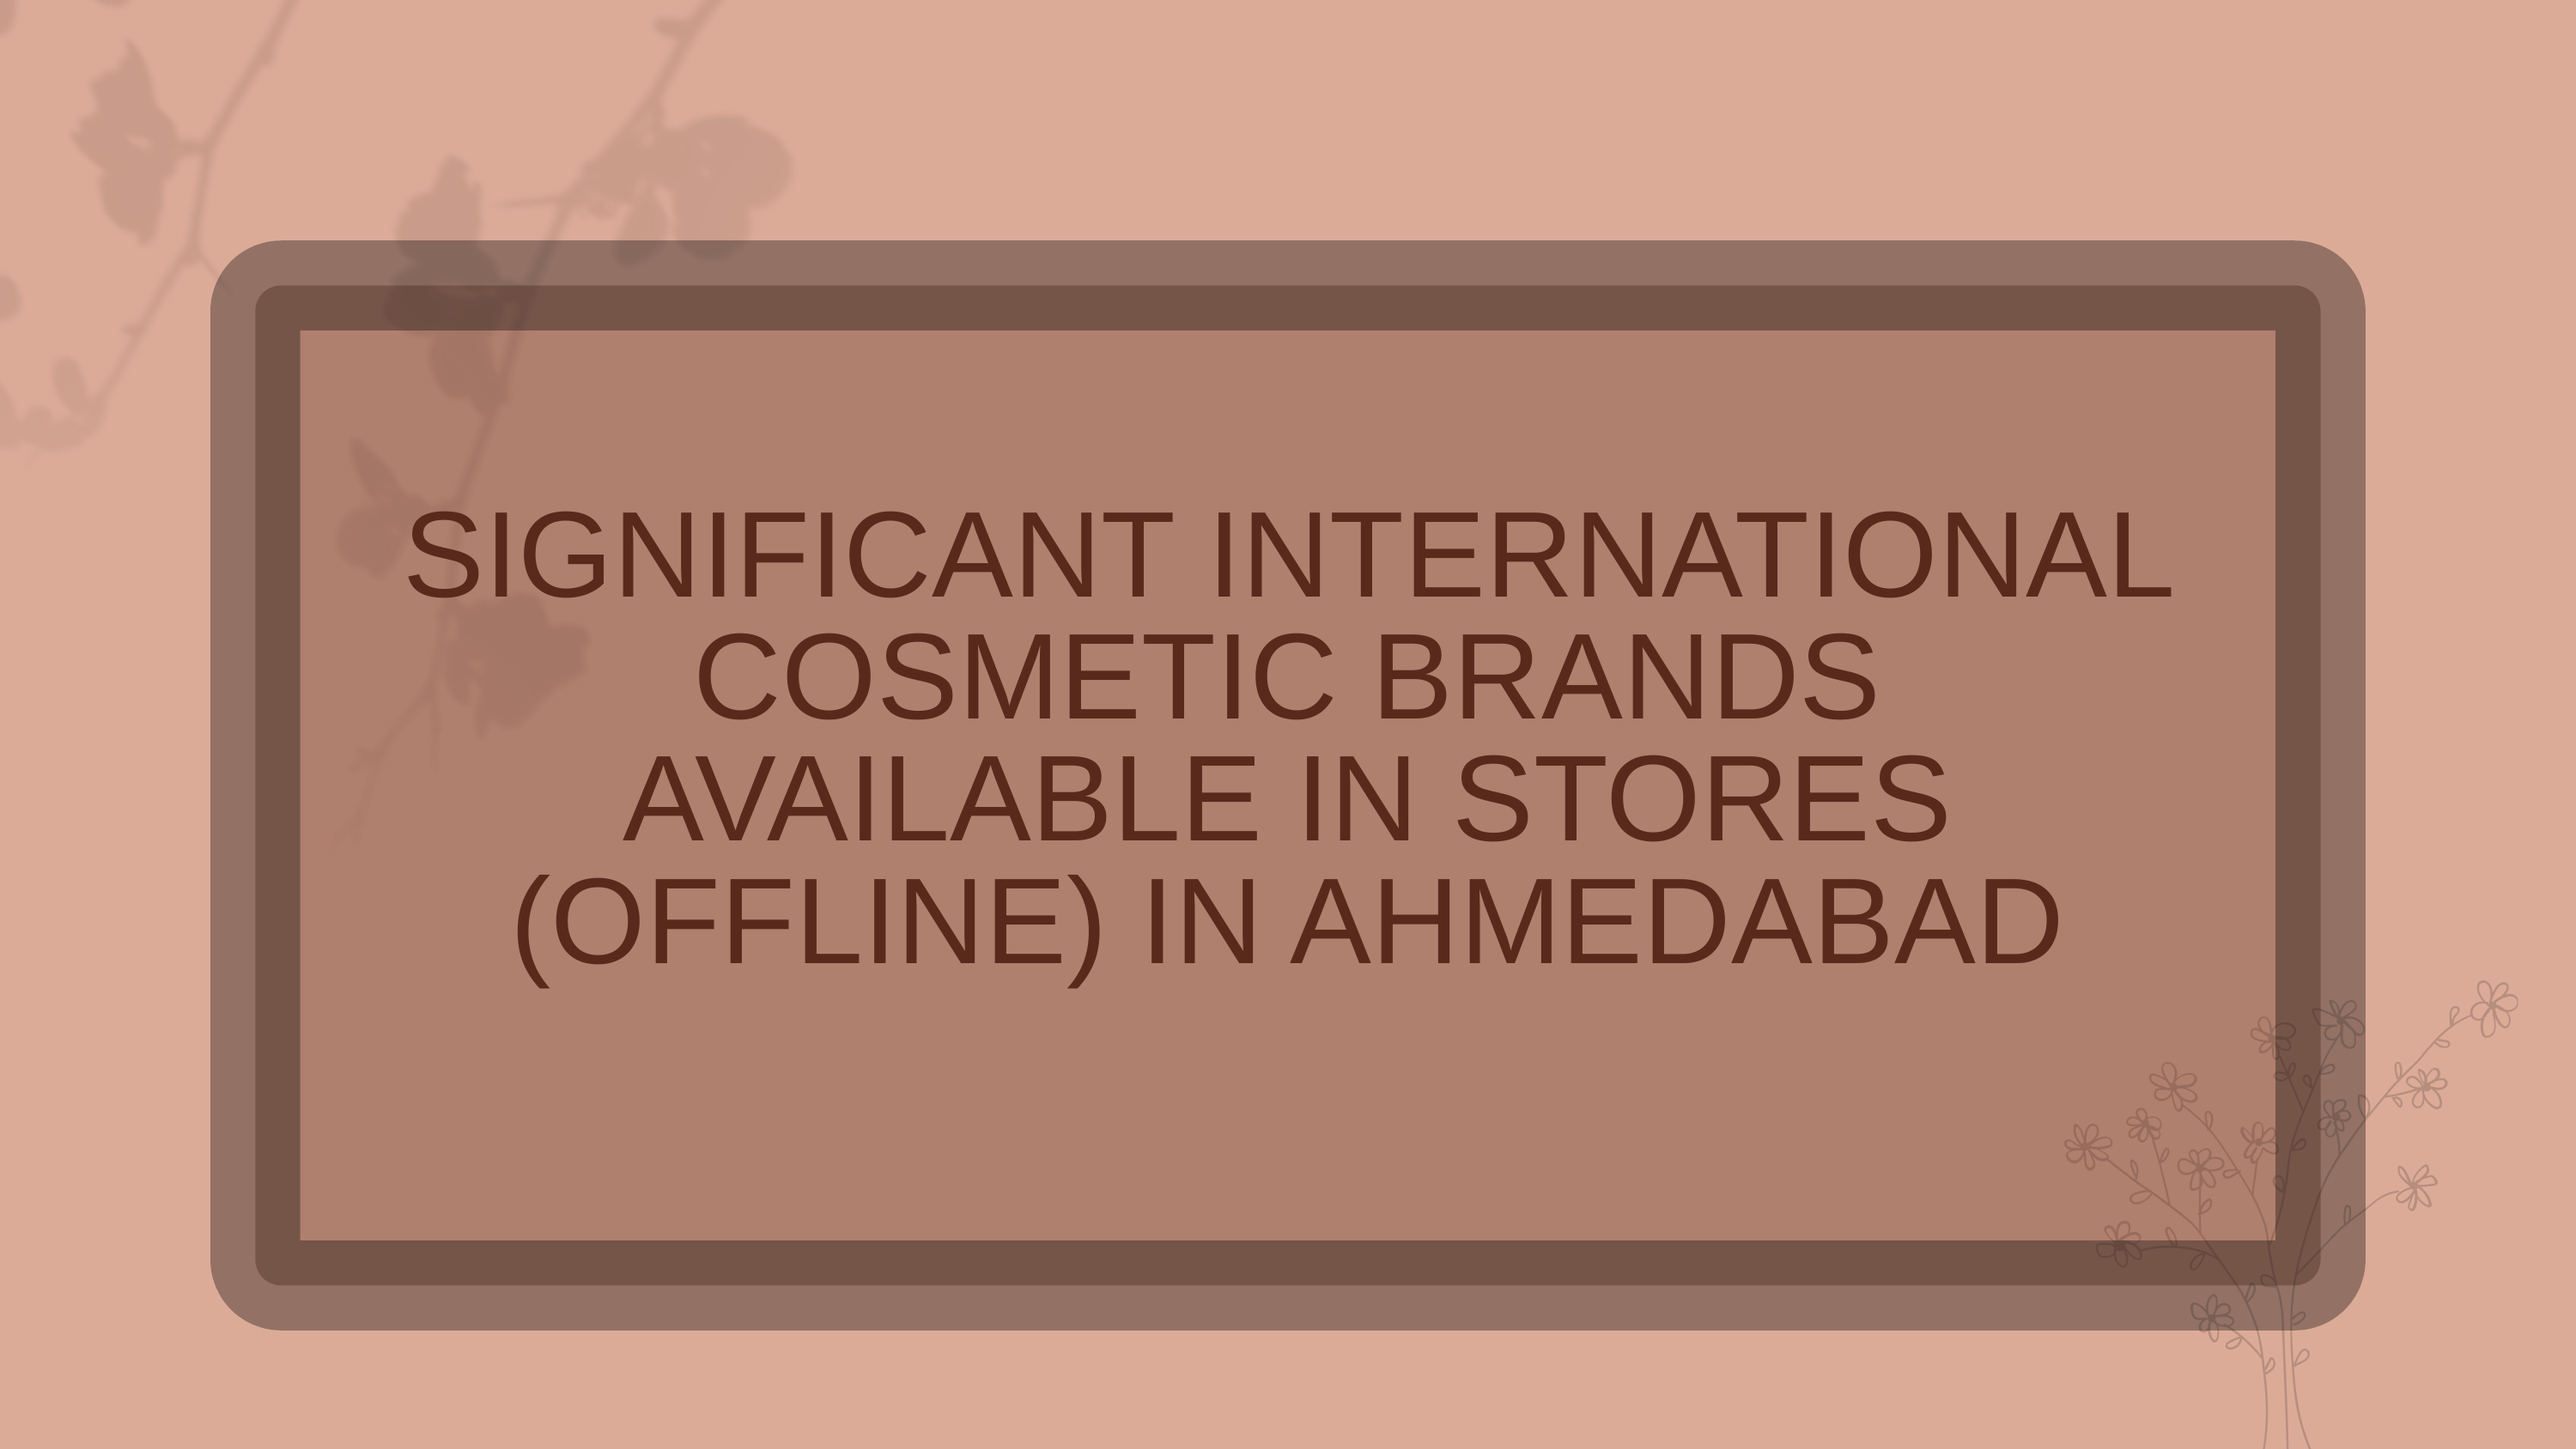

SIGNIFICANT INTERNATIONAL COSMETIC BRANDS AVAILABLE IN STORES (OFFLINE) IN AHMEDABAD